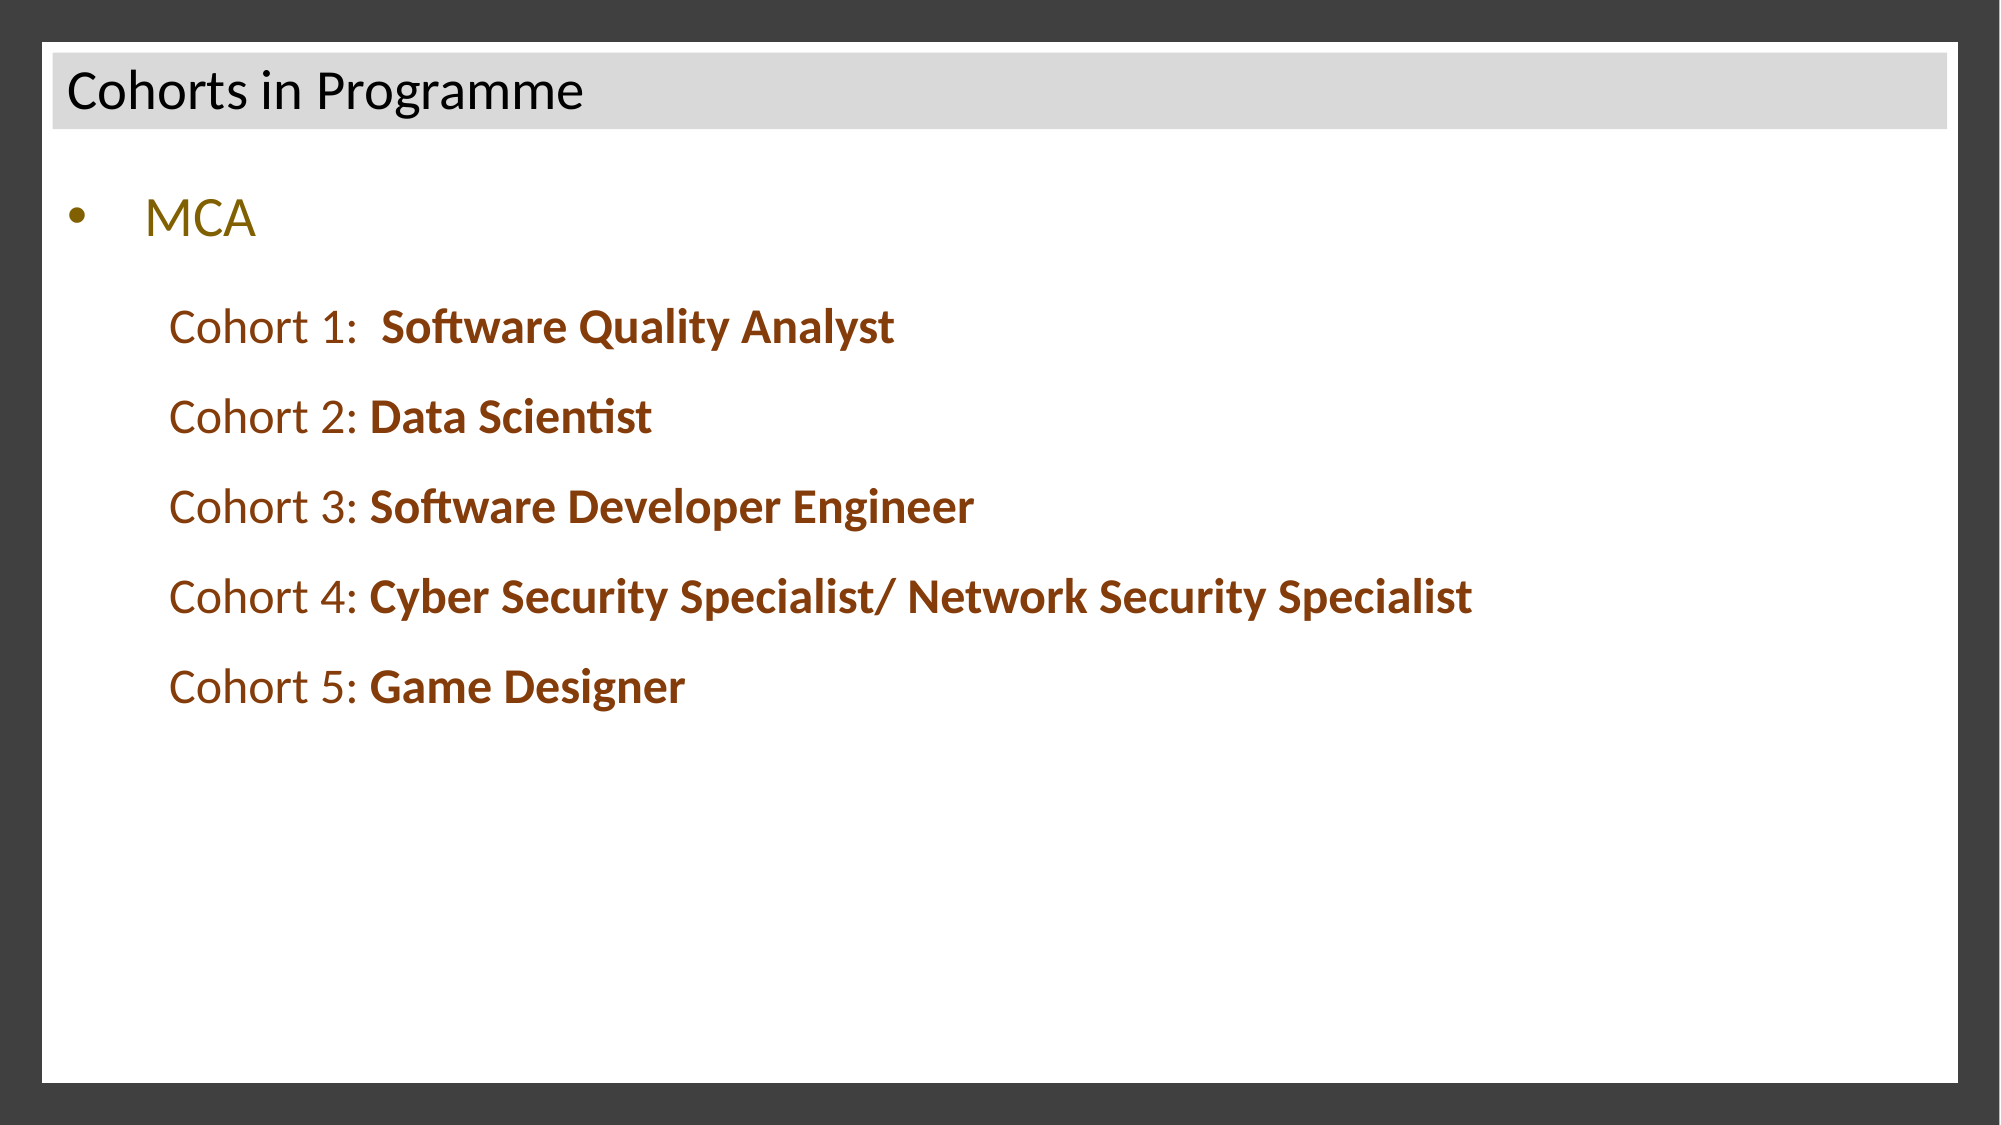

# Cohorts in Programme
MCA
Cohort 1:  Software Quality Analyst
Cohort 2: Data Scientist
Cohort 3: Software Developer Engineer
Cohort 4: Cyber Security Specialist/ Network Security Specialist
Cohort 5: Game Designer